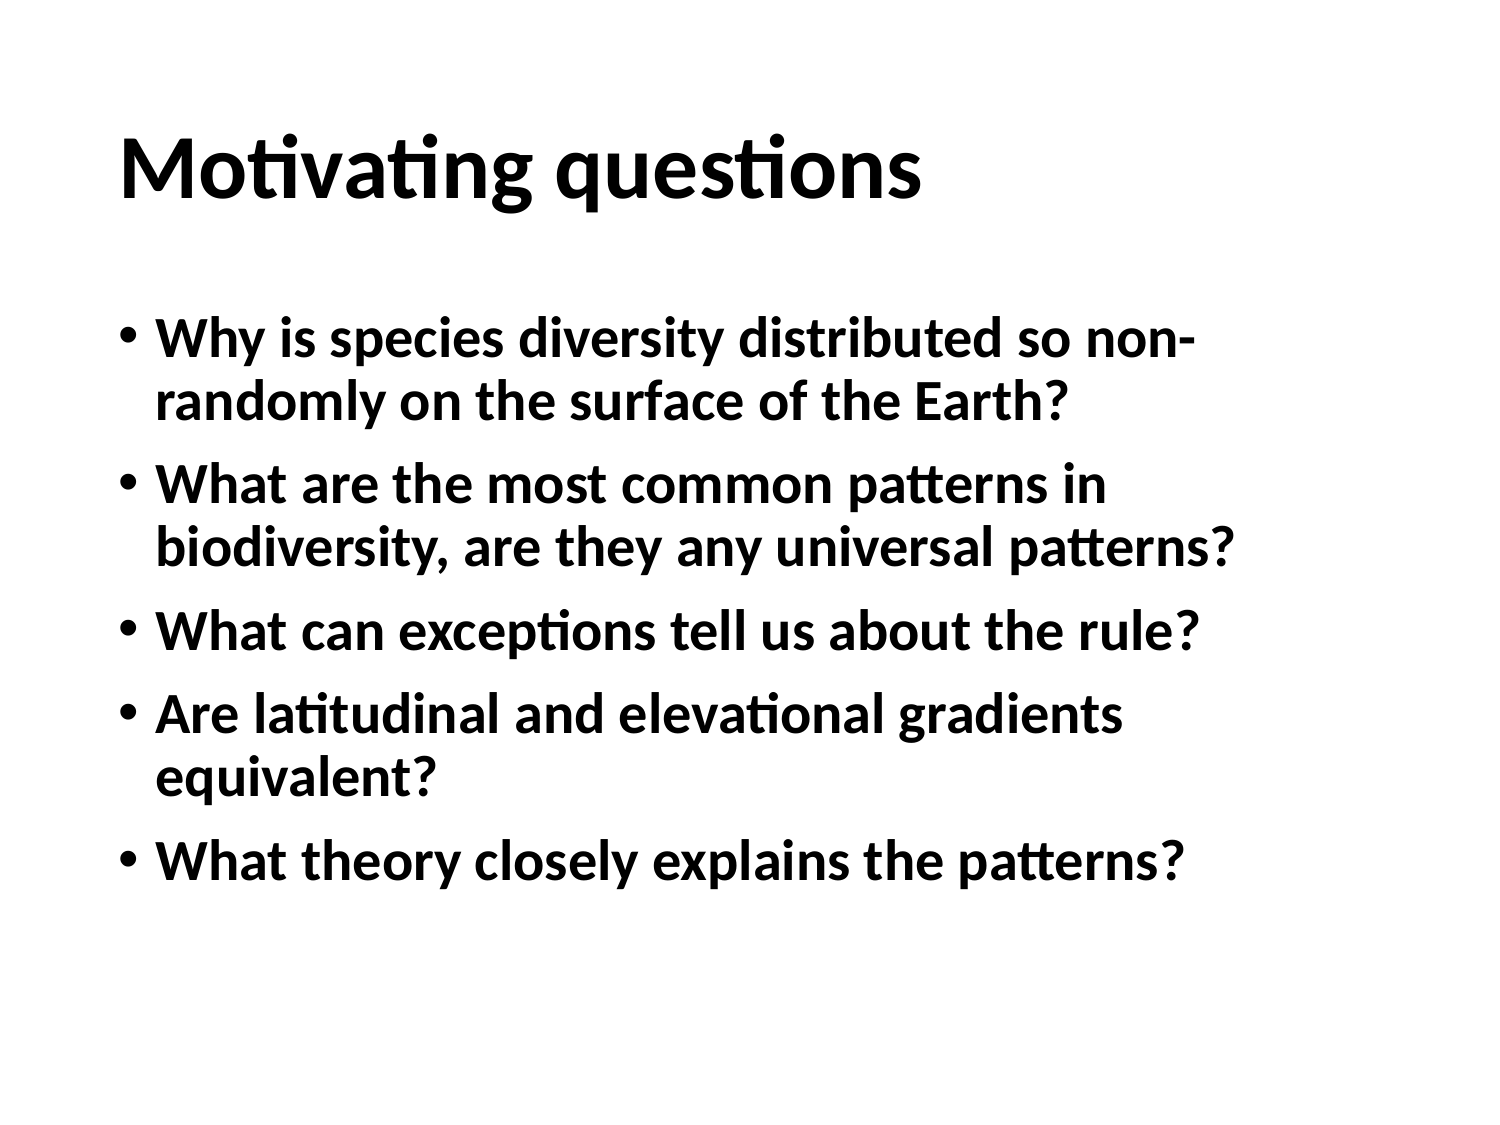

# Motivating questions
Why is species diversity distributed so non-randomly on the surface of the Earth?
What are the most common patterns in biodiversity, are they any universal patterns?
What can exceptions tell us about the rule?
Are latitudinal and elevational gradients equivalent?
What theory closely explains the patterns?